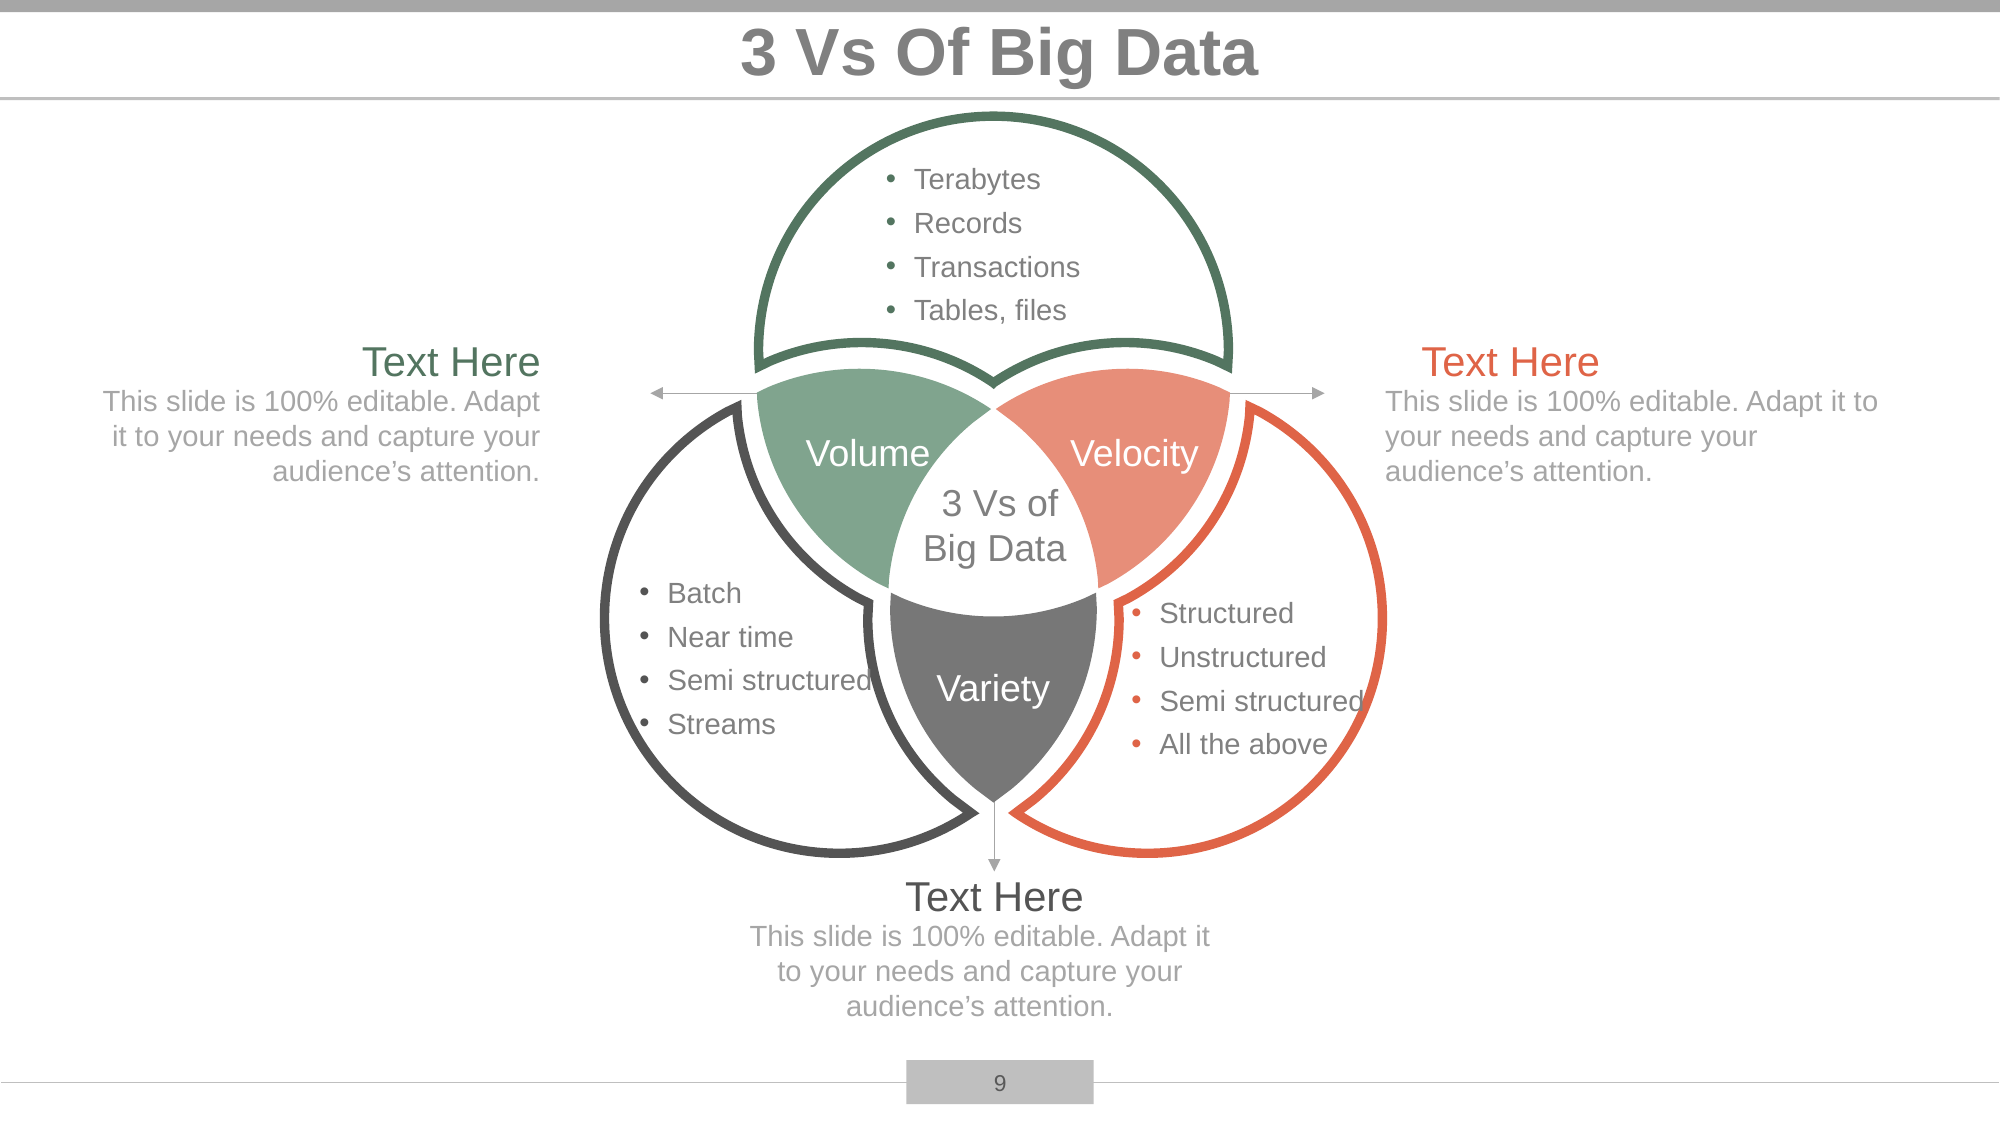

# 3 Vs Of Big Data

3 Vs of Big Data
Volume
Velocity
Variety
Terabytes
Records
Transactions
Tables, files
Batch
Near time
Semi structured
Streams
Structured
Unstructured
Semi structured
All the above
Text Here
This slide is 100% editable. Adapt it to your needs and capture your audience’s attention.
Text Here
This slide is 100% editable. Adapt it to your needs and capture your audience’s attention.
Text Here
This slide is 100% editable. Adapt it to your needs and capture your audience’s attention.
9